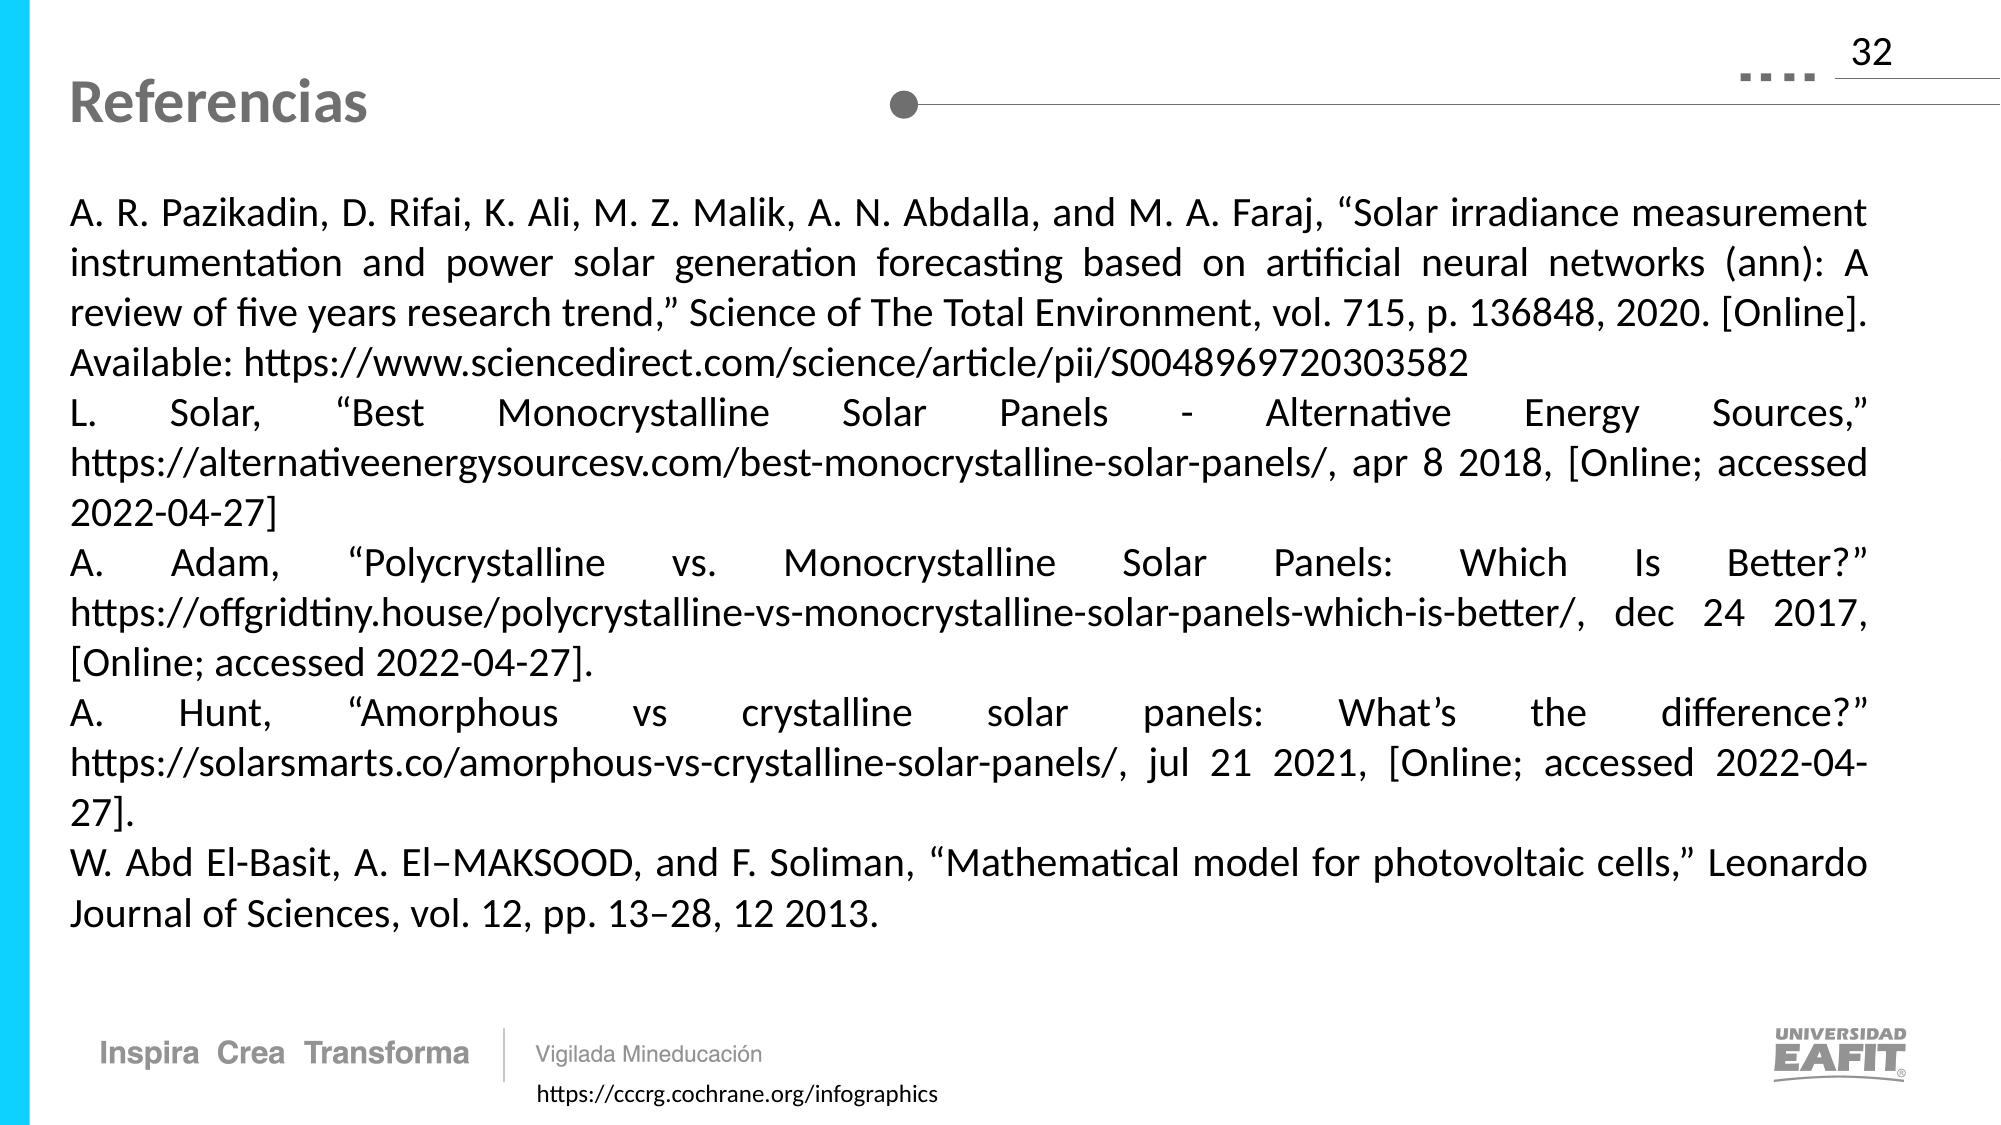

32
Referencias

A. R. Pazikadin, D. Rifai, K. Ali, M. Z. Malik, A. N. Abdalla, and M. A. Faraj, “Solar irradiance measurement instrumentation and power solar generation forecasting based on artificial neural networks (ann): A review of five years research trend,” Science of The Total Environment, vol. 715, p. 136848, 2020. [Online]. Available: https://www.sciencedirect.com/science/article/pii/S0048969720303582
L. Solar, “Best Monocrystalline Solar Panels - Alternative Energy Sources,” https://alternativeenergysourcesv.com/best-monocrystalline-solar-panels/, apr 8 2018, [Online; accessed 2022-04-27]
A. Adam, “Polycrystalline vs. Monocrystalline Solar Panels: Which Is Better?” https://offgridtiny.house/polycrystalline-vs-monocrystalline-solar-panels-which-is-better/, dec 24 2017, [Online; accessed 2022-04-27].
A. Hunt, “Amorphous vs crystalline solar panels: What’s the difference?” https://solarsmarts.co/amorphous-vs-crystalline-solar-panels/, jul 21 2021, [Online; accessed 2022-04-27].
W. Abd El-Basit, A. El–MAKSOOD, and F. Soliman, “Mathematical model for photovoltaic cells,” Leonardo Journal of Sciences, vol. 12, pp. 13–28, 12 2013.
https://cccrg.cochrane.org/infographics